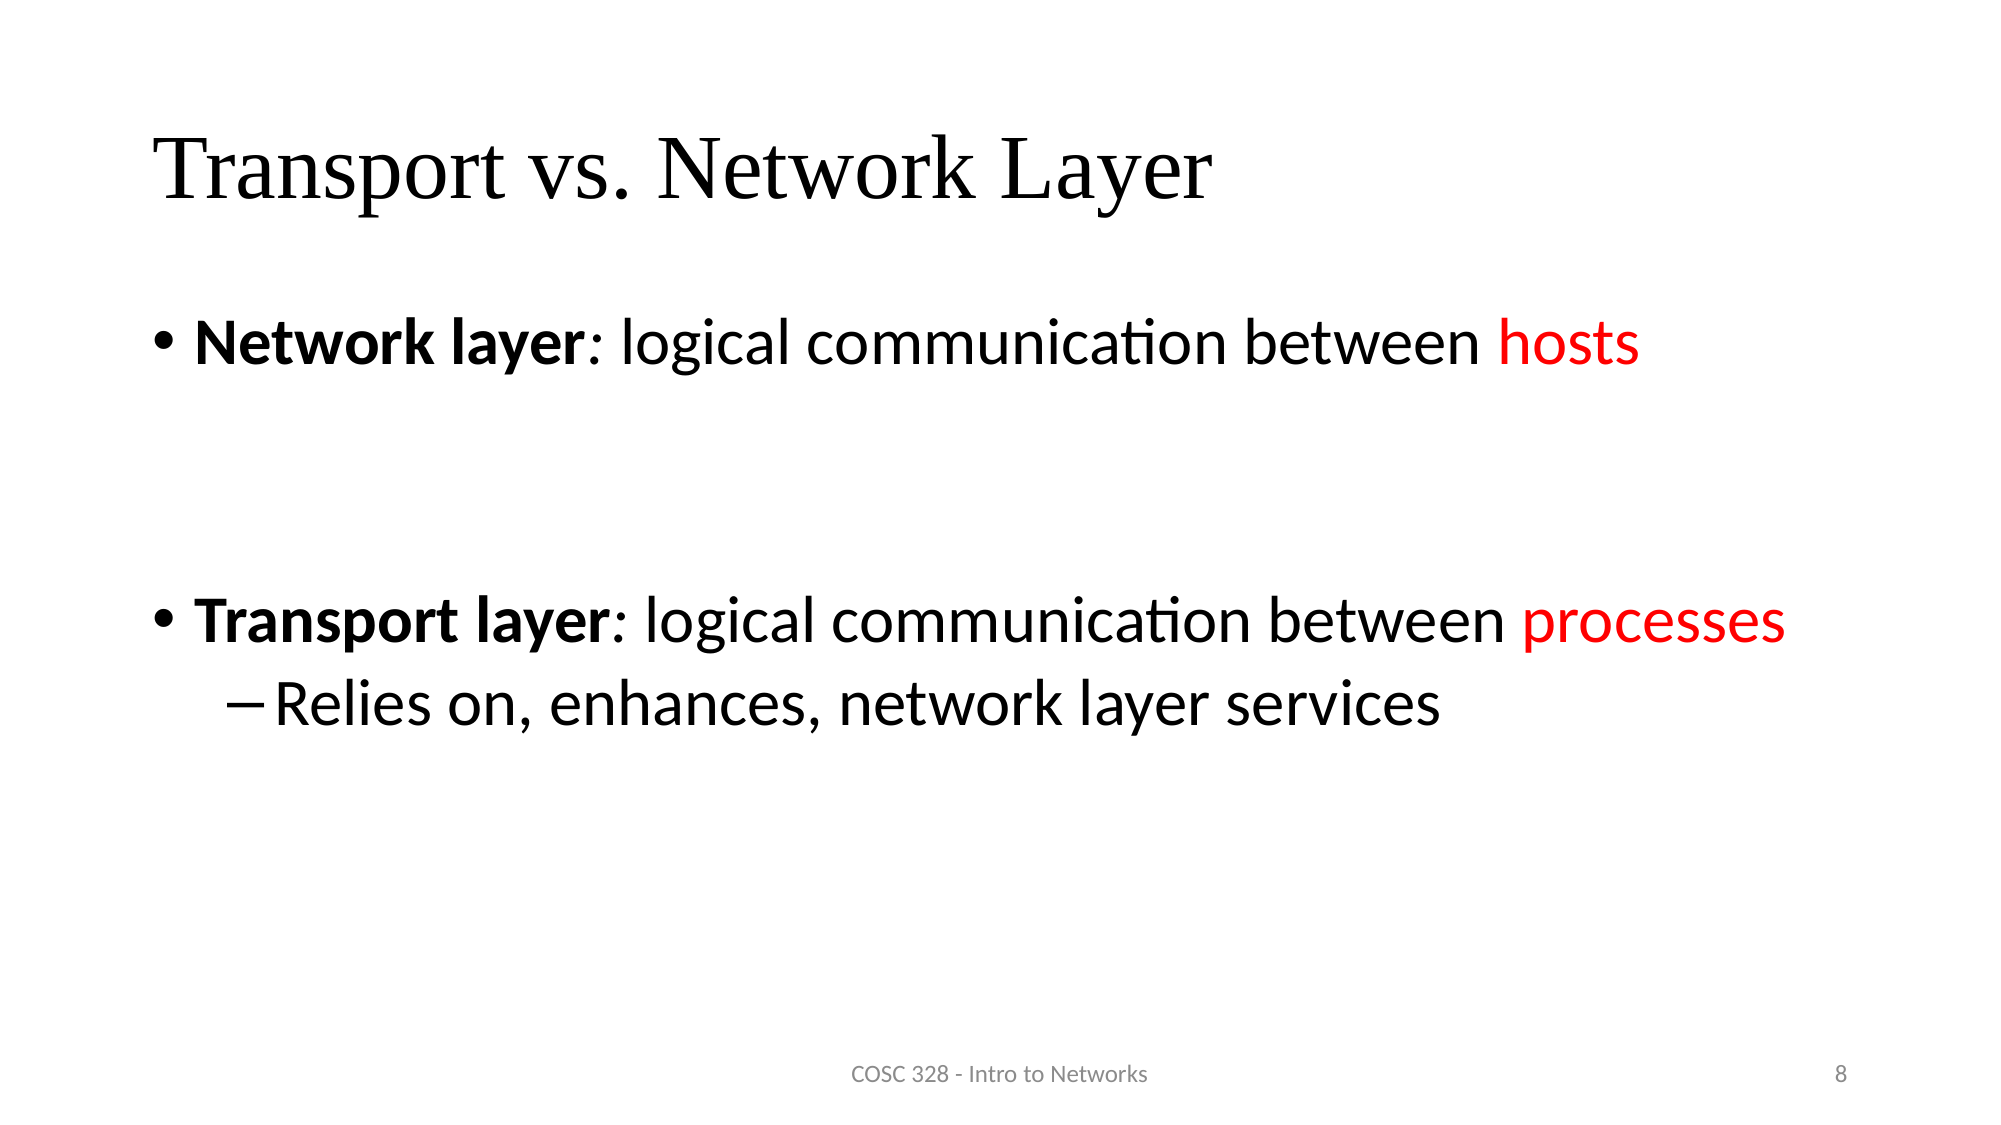

# Transport vs. Network Layer
Network layer: logical communication between hosts

Transport layer: logical communication between processes
Relies on, enhances, network layer services
COSC 328 - Intro to Networks
8